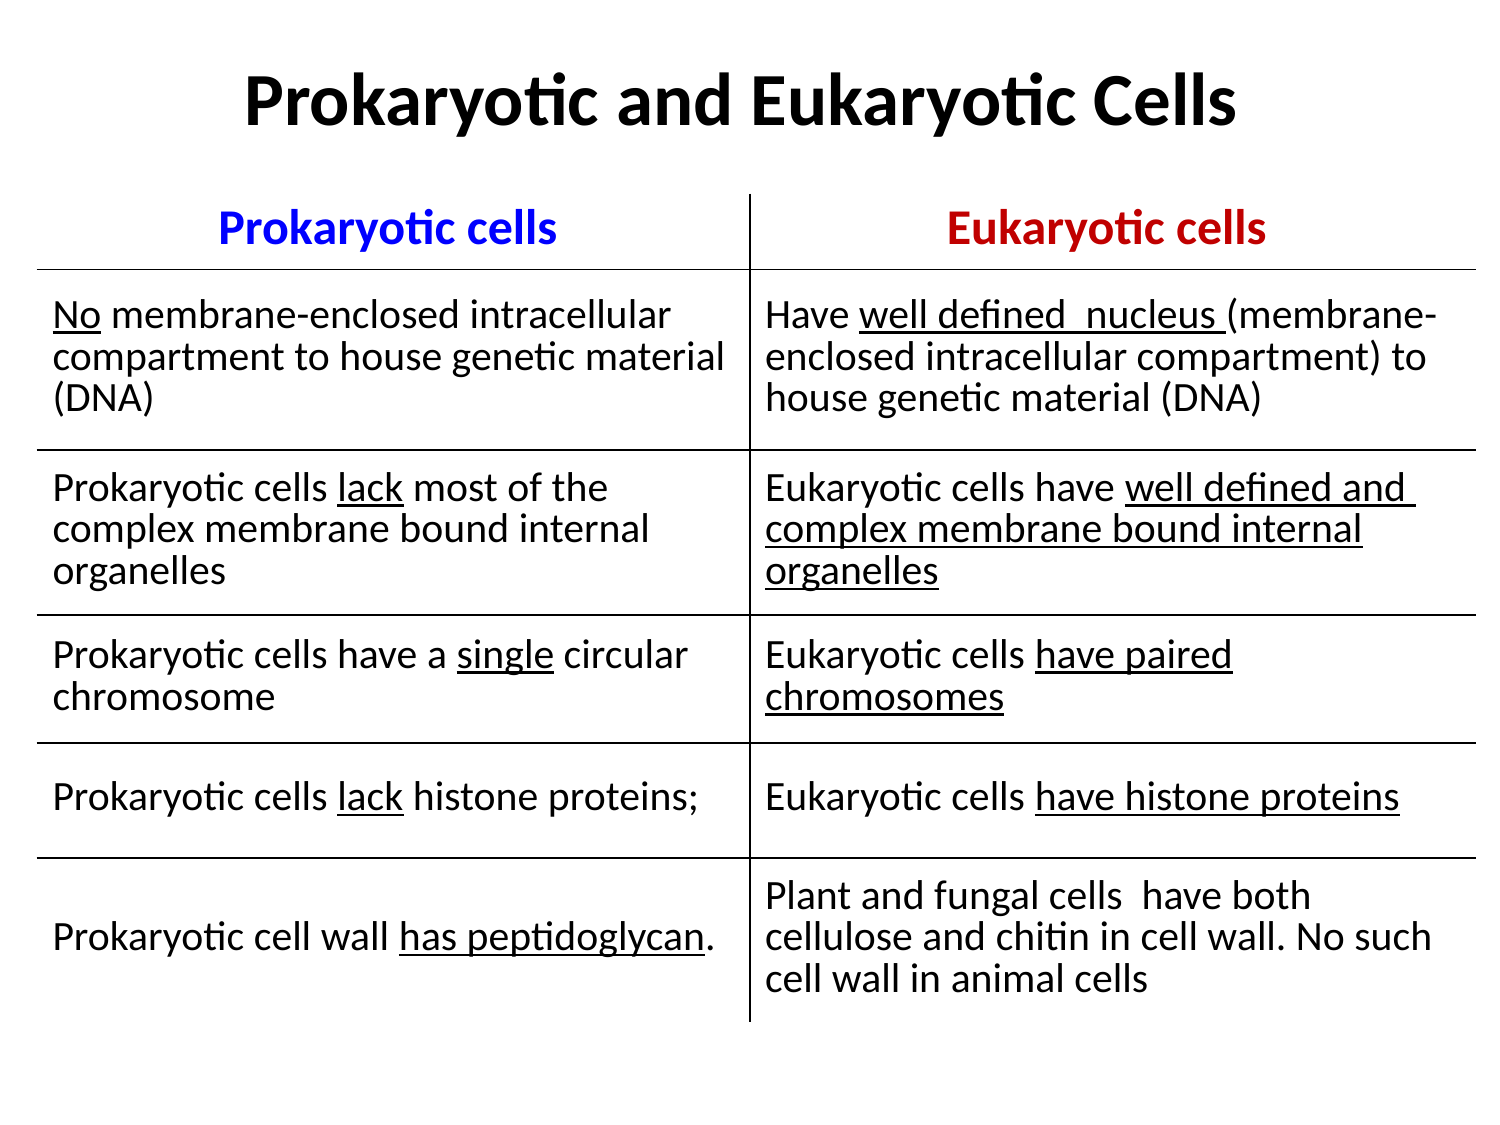

Prokaryotic and Eukaryotic Cells
| Prokaryotic cells | Eukaryotic cells |
| --- | --- |
| No membrane-enclosed intracellular compartment to house genetic material (DNA) | Have well defined nucleus (membrane-enclosed intracellular compartment) to house genetic material (DNA) |
| Prokaryotic cells lack most of the complex membrane bound internal organelles | Eukaryotic cells have well defined and complex membrane bound internal organelles |
| Prokaryotic cells have a single circular chromosome | Eukaryotic cells have paired chromosomes |
| Prokaryotic cells lack histone proteins; | Eukaryotic cells have histone proteins |
| Prokaryotic cell wall has peptidoglycan. | Plant and fungal cells have both cellulose and chitin in cell wall. No such cell wall in animal cells |